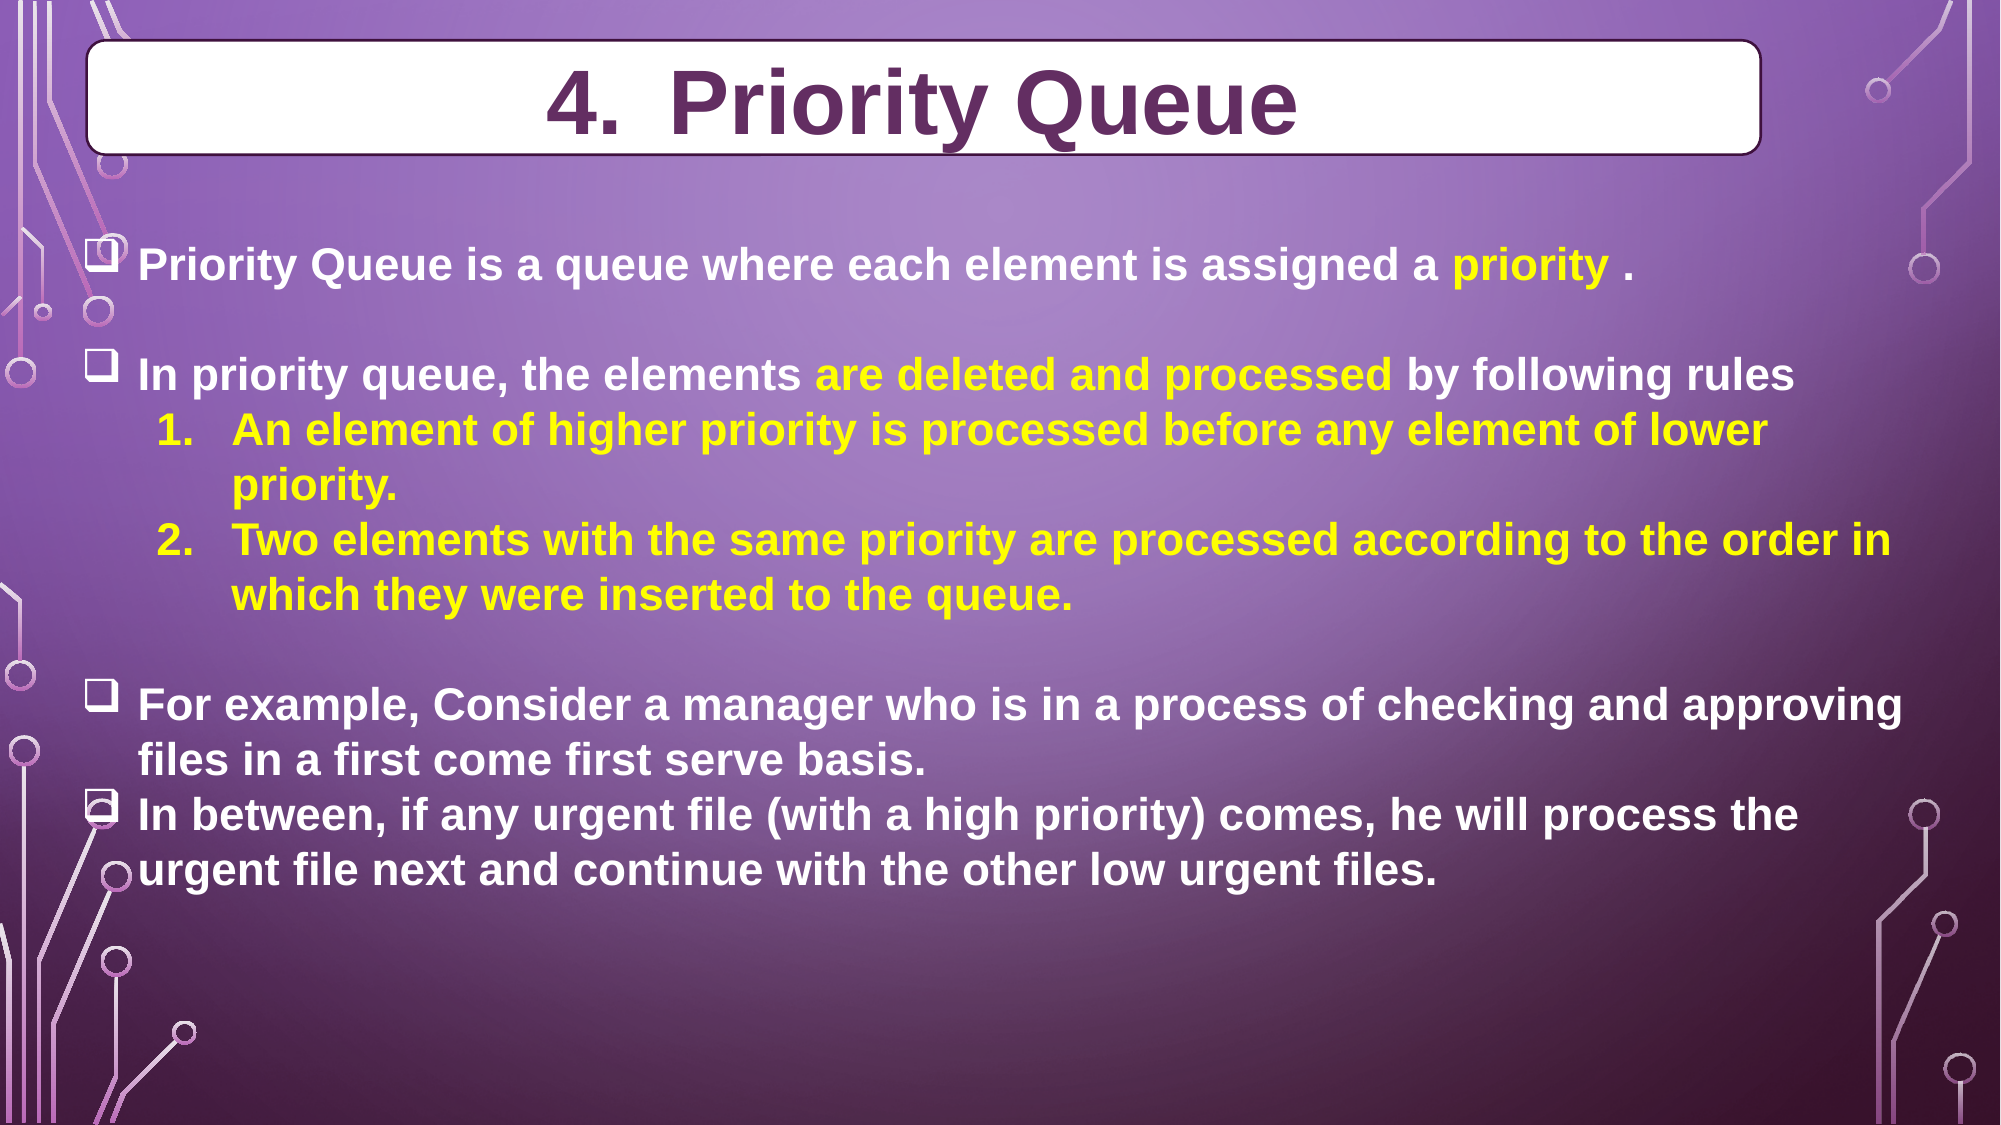

Priority Queue
Priority Queue is a queue where each element is assigned a priority .

In priority queue, the elements are deleted and processed by following rules
An element of higher priority is processed before any element of lower priority.
Two elements with the same priority are processed according to the order in which they were inserted to the queue.

For example, Consider a manager who is in a process of checking and approving files in a first come first serve basis.
In between, if any urgent file (with a high priority) comes, he will process the urgent file next and continue with the other low urgent files.